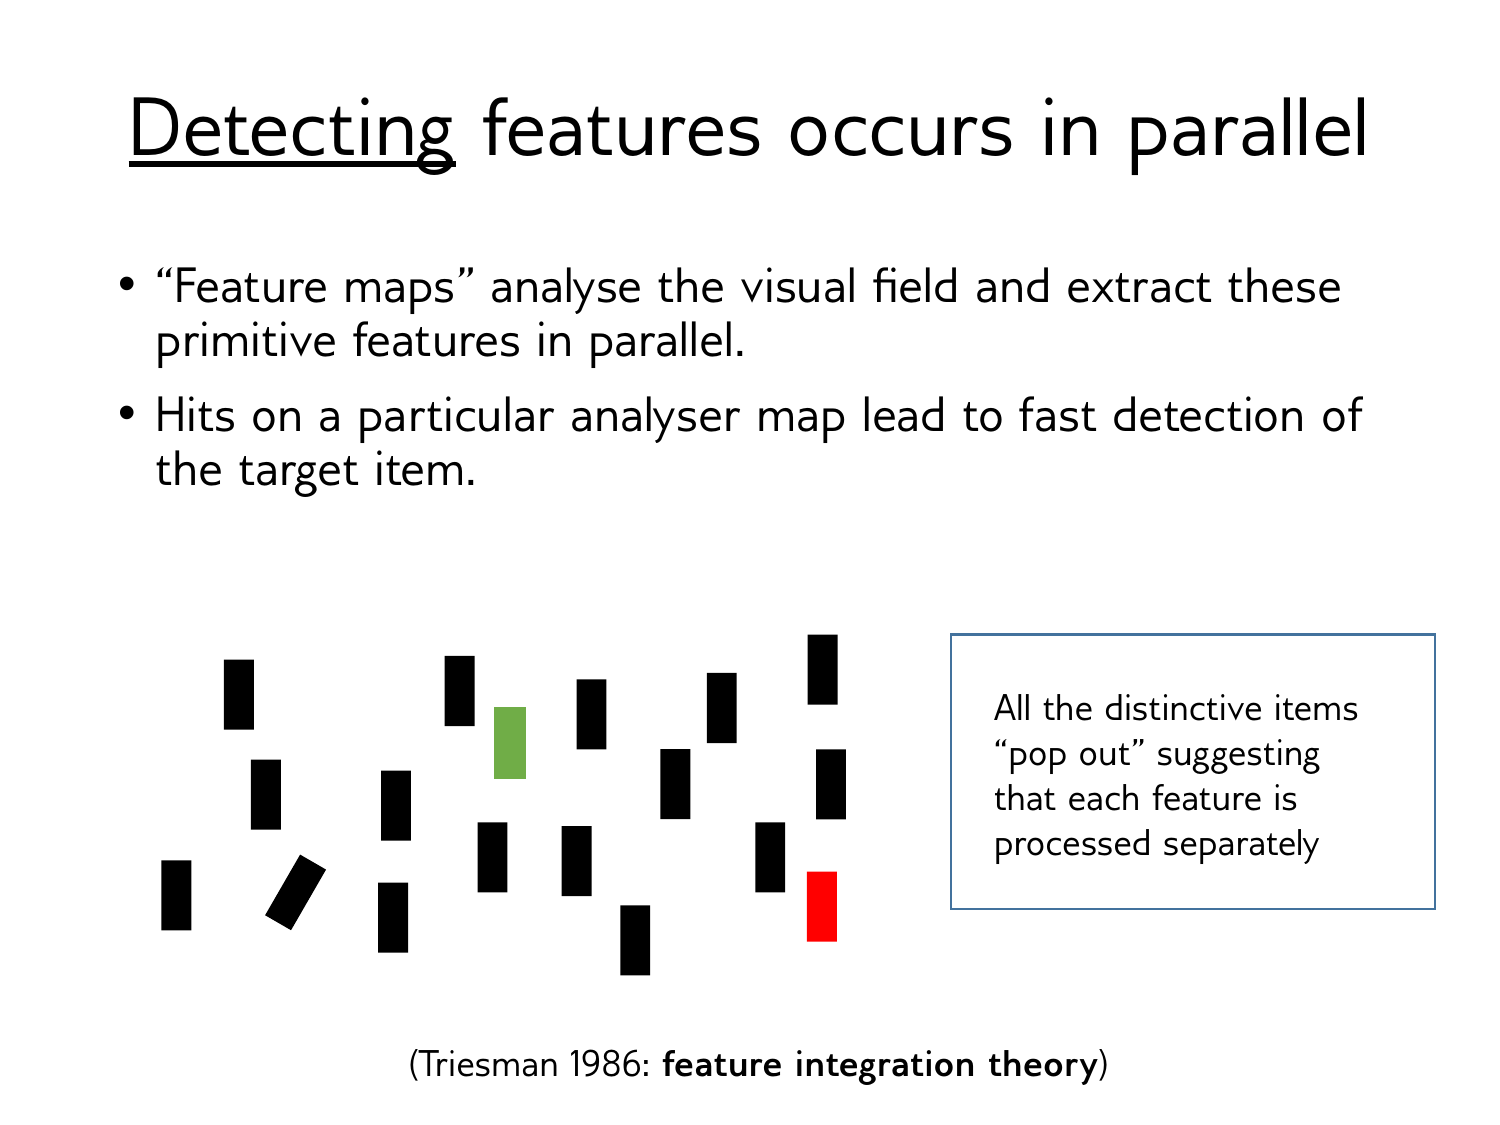

# Detecting features occurs in parallel
“Feature maps” analyse the visual field and extract these primitive features in parallel.
Hits on a particular analyser map lead to fast detection of the target item.

All the distinctive items “pop out” suggesting that each feature is processed separately

(Triesman 1986: feature integration theory)